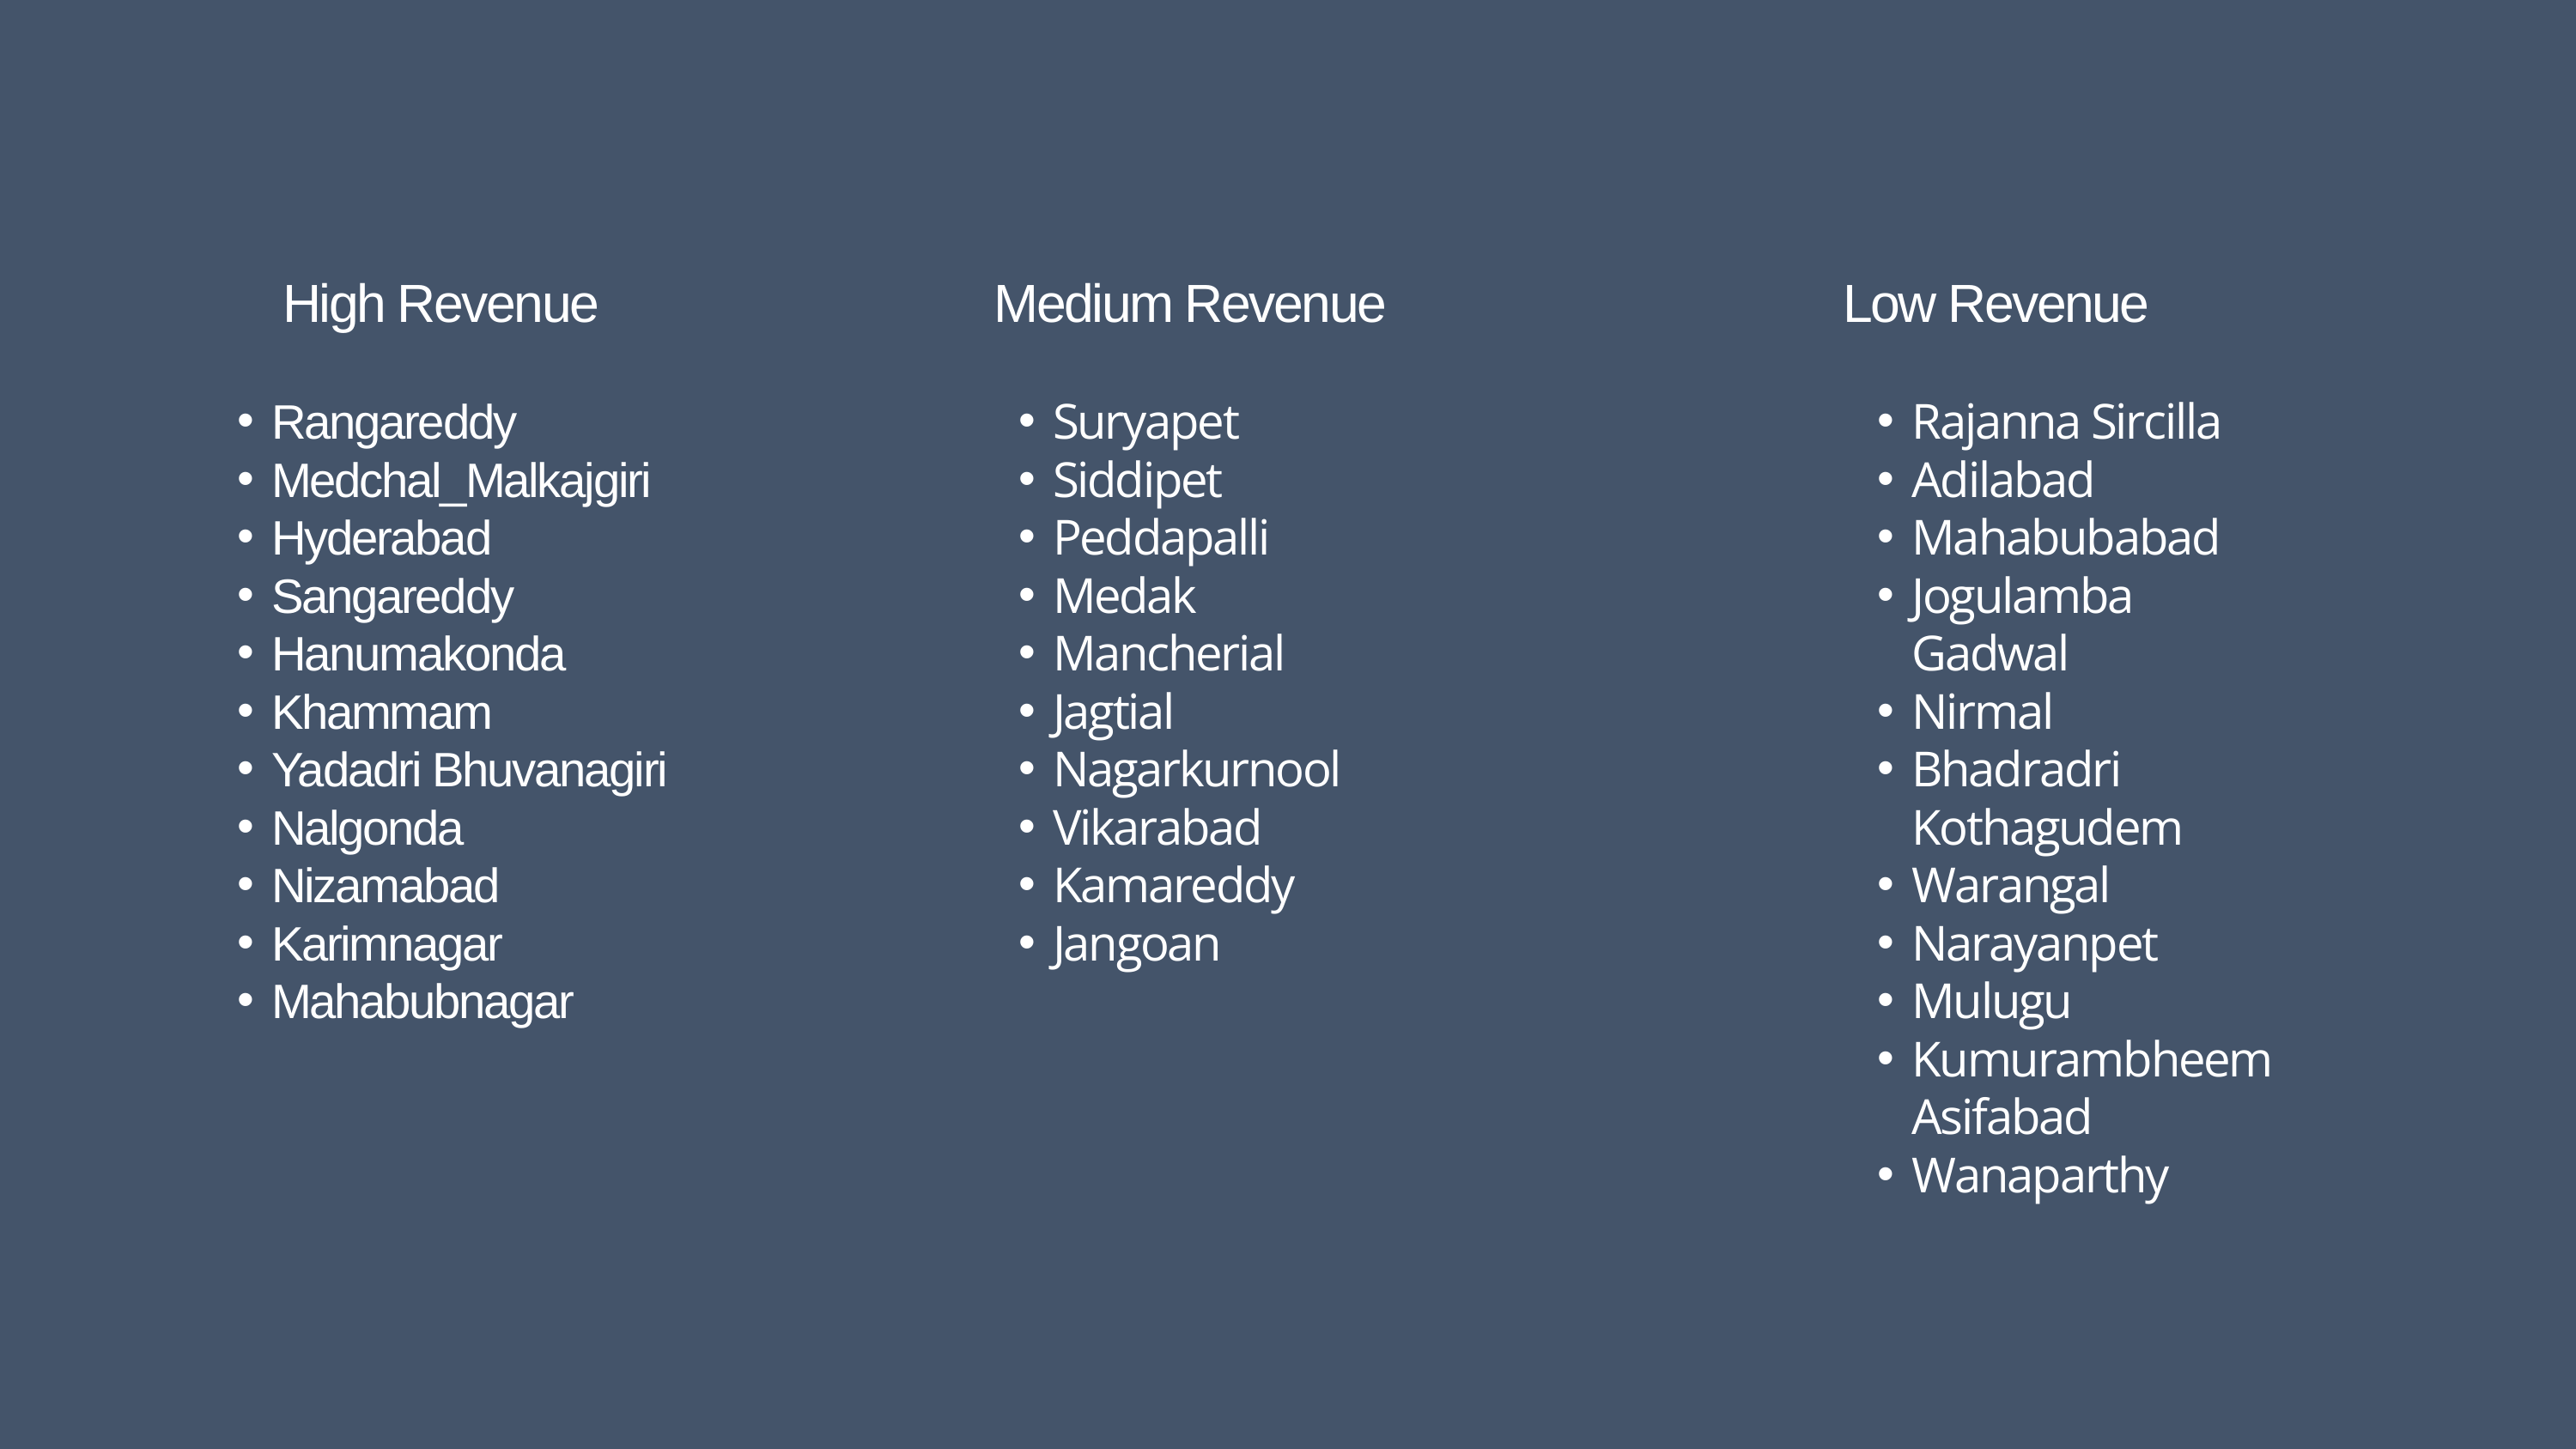

High Revenue

Rangareddy
Medchal_Malkajgiri
Hyderabad
Sangareddy
Hanumakonda
Khammam
Yadadri Bhuvanagiri
Nalgonda
Nizamabad
Karimnagar
Mahabubnagar
Medium Revenue

Suryapet
Siddipet
Peddapalli
Medak
Mancherial
Jagtial
Nagarkurnool
Vikarabad
Kamareddy
Jangoan
Low Revenue

Rajanna Sircilla
Adilabad
Mahabubabad
Jogulamba Gadwal
Nirmal
Bhadradri Kothagudem
Warangal
Narayanpet
Mulugu
Kumurambheem Asifabad
Wanaparthy